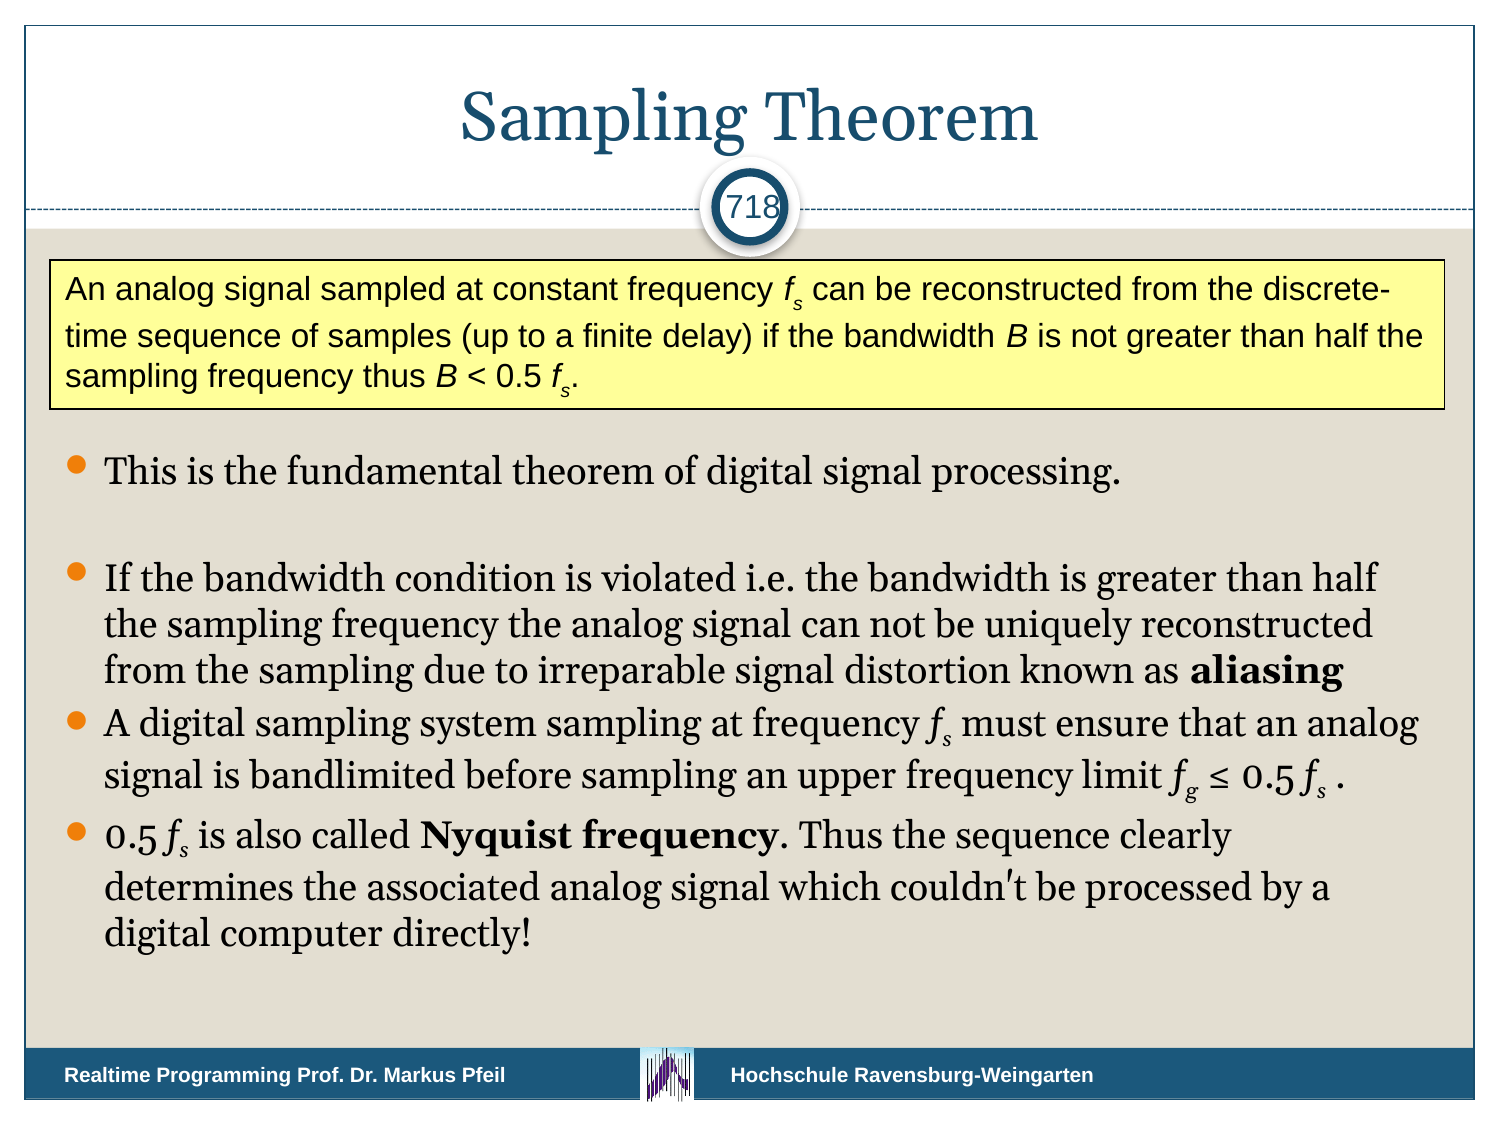

# Sampling Theorem
718
An analog signal sampled at constant frequency fs can be reconstructed from the discrete-time sequence of samples (up to a finite delay) if the bandwidth B is not greater than half the sampling frequency thus B < 0.5 fs.
This is the fundamental theorem of digital signal processing.

If the bandwidth condition is violated i.e. the bandwidth is greater than half the sampling frequency the analog signal can not be uniquely reconstructed from the sampling due to irreparable signal distortion known as aliasing
A digital sampling system sampling at frequency fs must ensure that an analog signal is bandlimited before sampling an upper frequency limit fg ≤ 0.5 fs .
0.5 fs is also called Nyquist frequency. Thus the sequence clearly determines the associated analog signal which couldn't be processed by a digital computer directly!
Realtime Programming Prof. Dr. Markus Pfeil